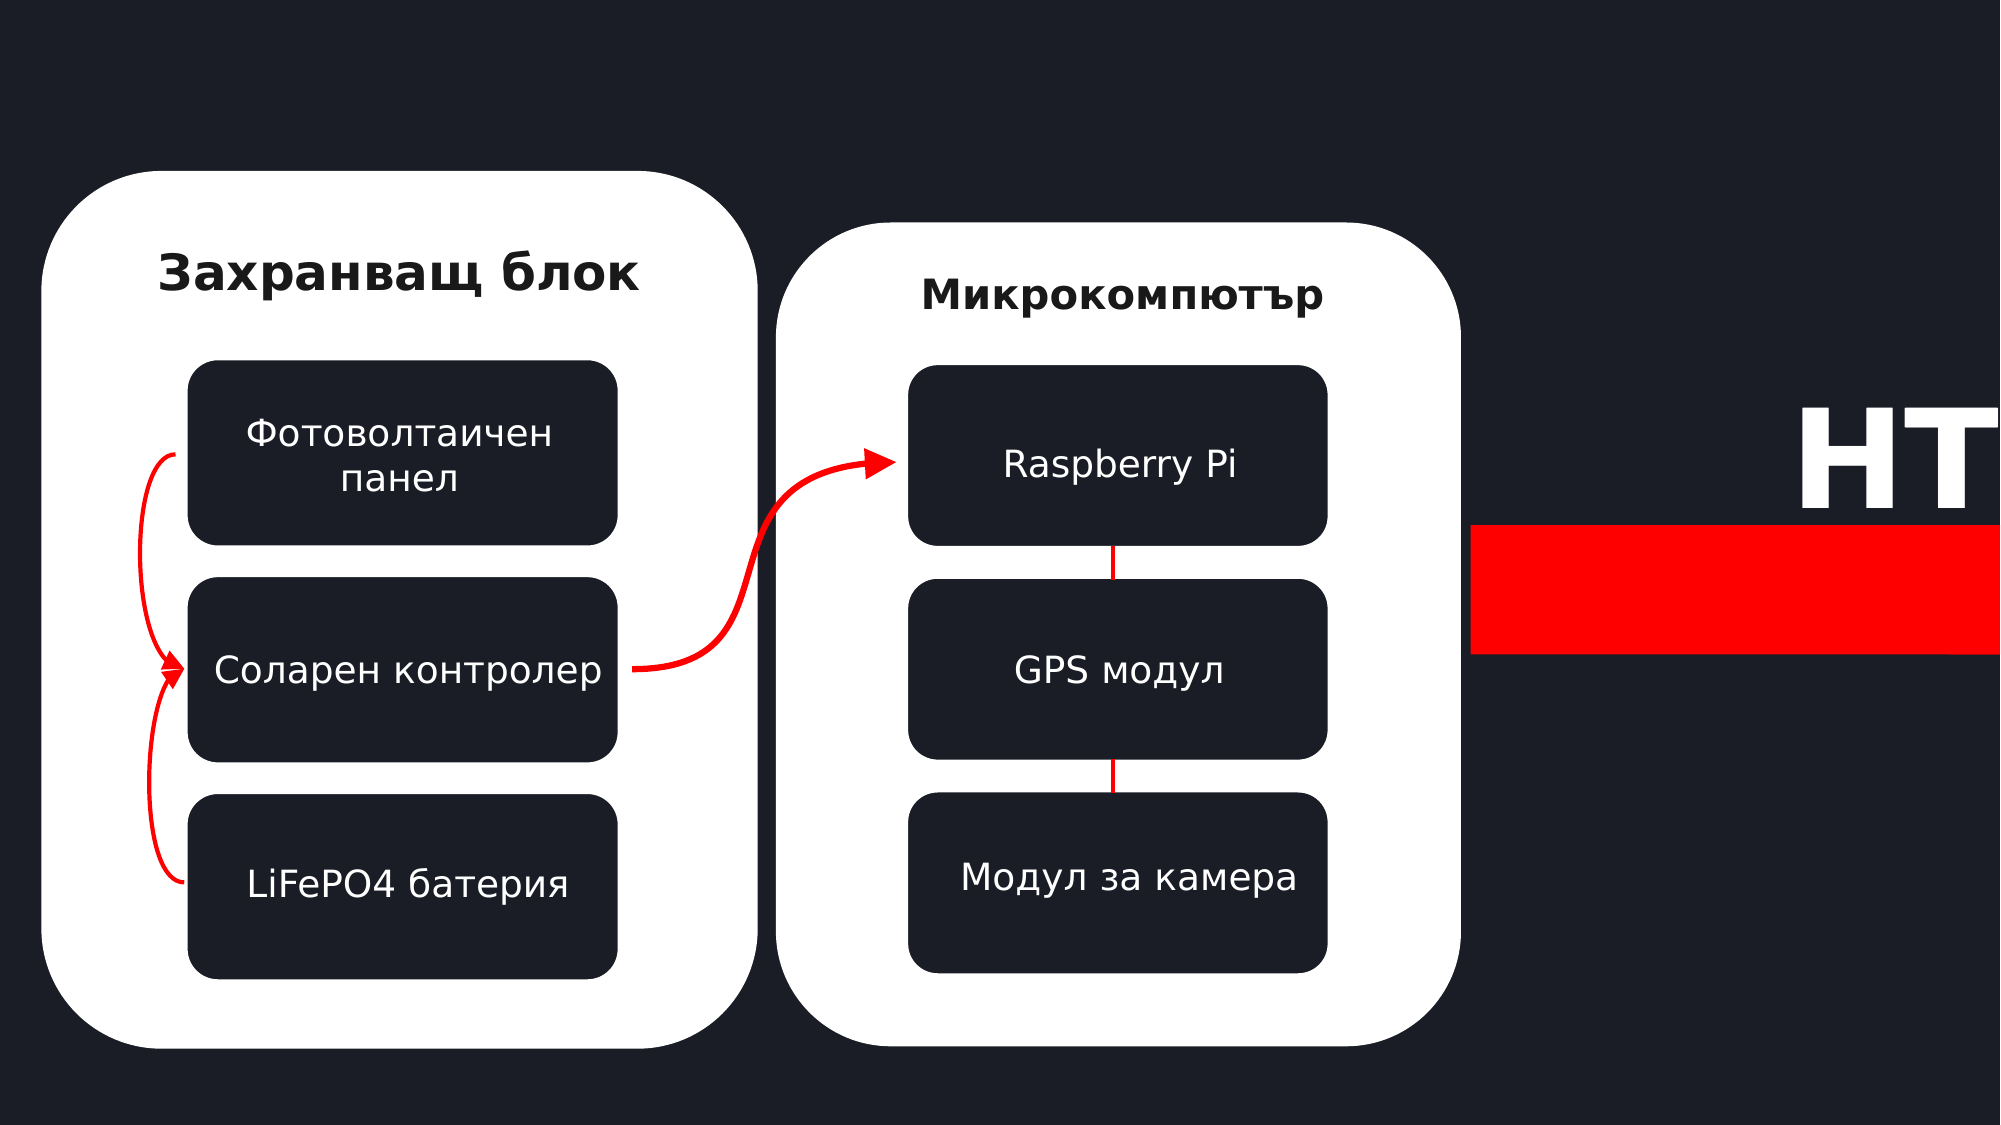

Захранващ блок
Микрокомпютър
HTTP
HTTP

Фотоволтаичен панел
Raspberry Pi

Соларен контролер
GPS модул

Модул за камера
LiFePO4 батерия